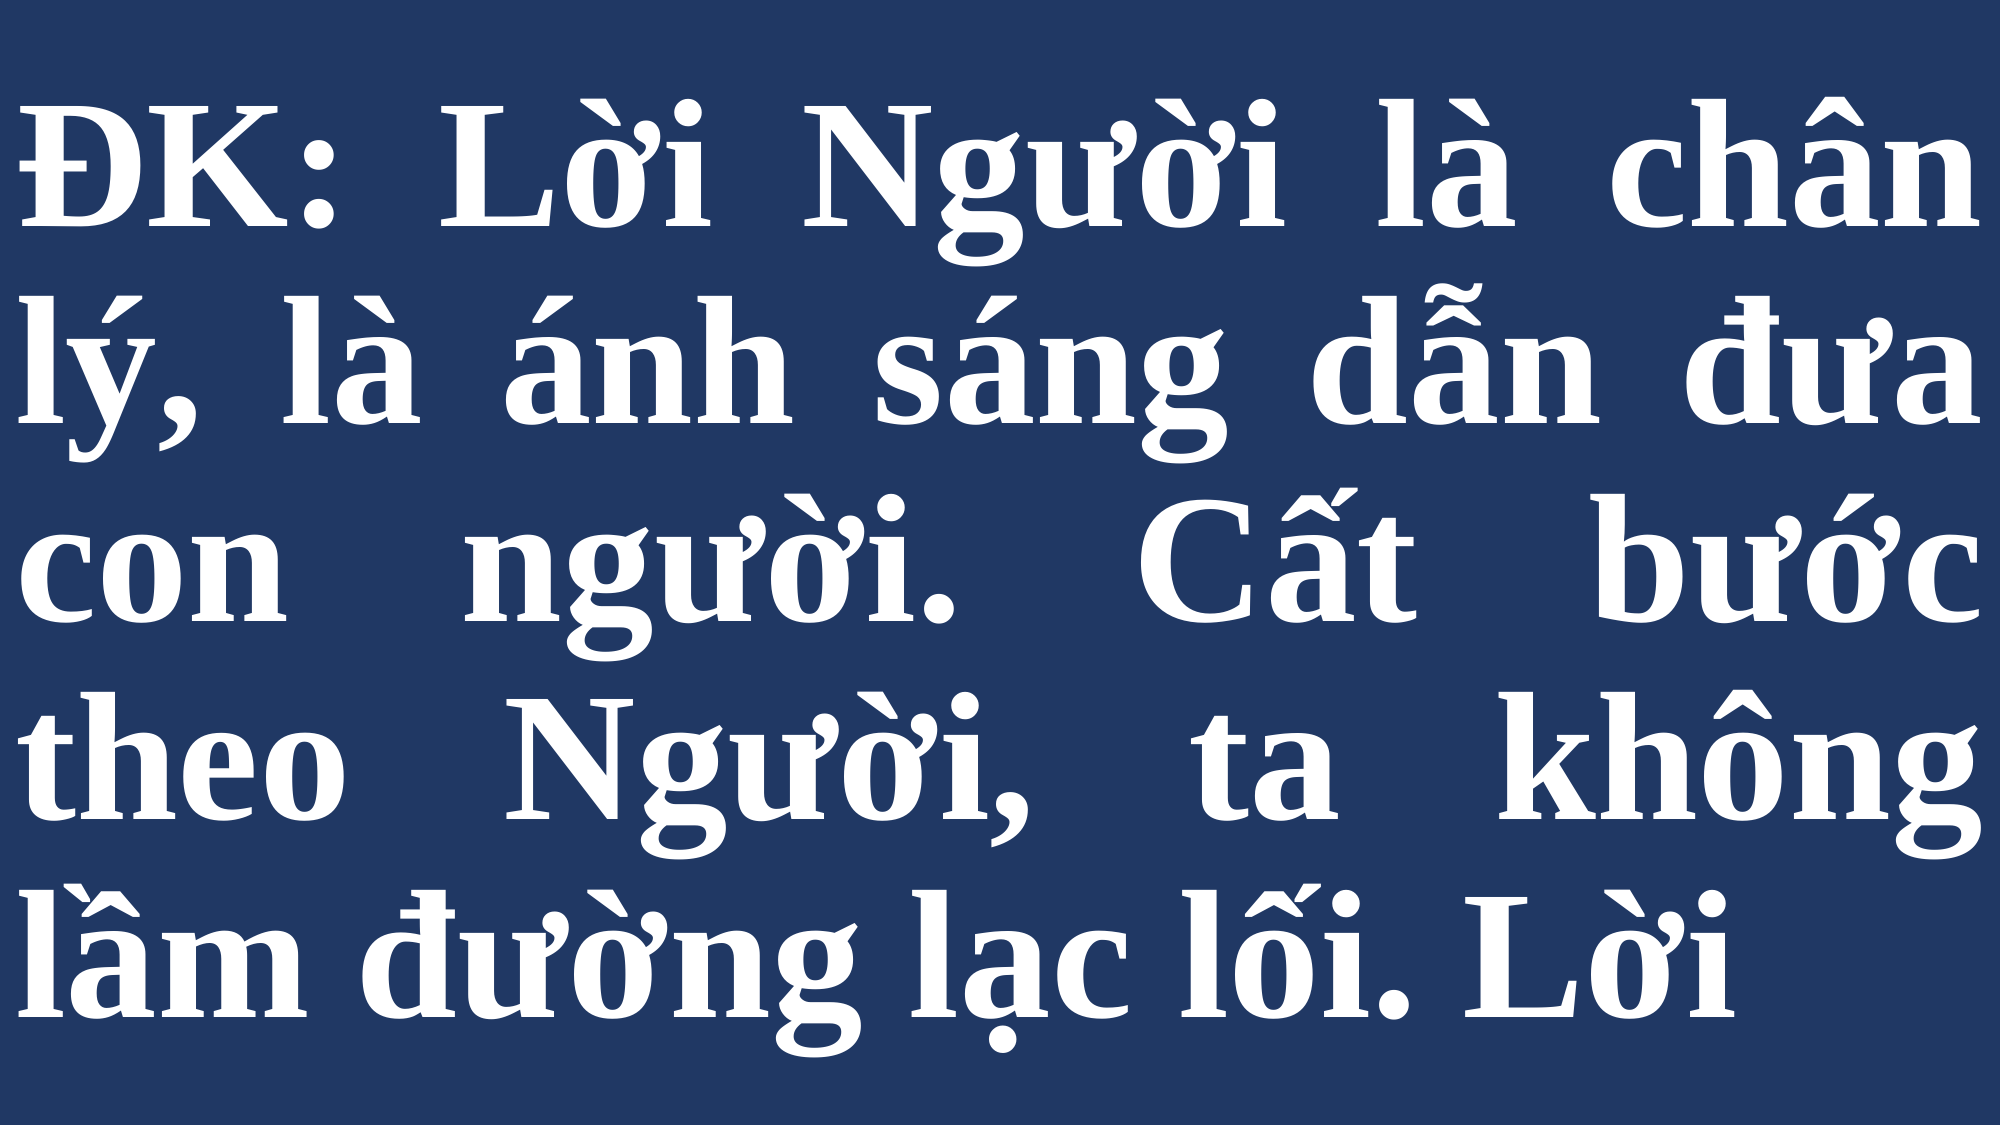

# ĐK: Lời Người là chân lý, là ánh sáng dẫn đưa con người. Cất bước theo Người, ta không lầm đường lạc lối. Lời